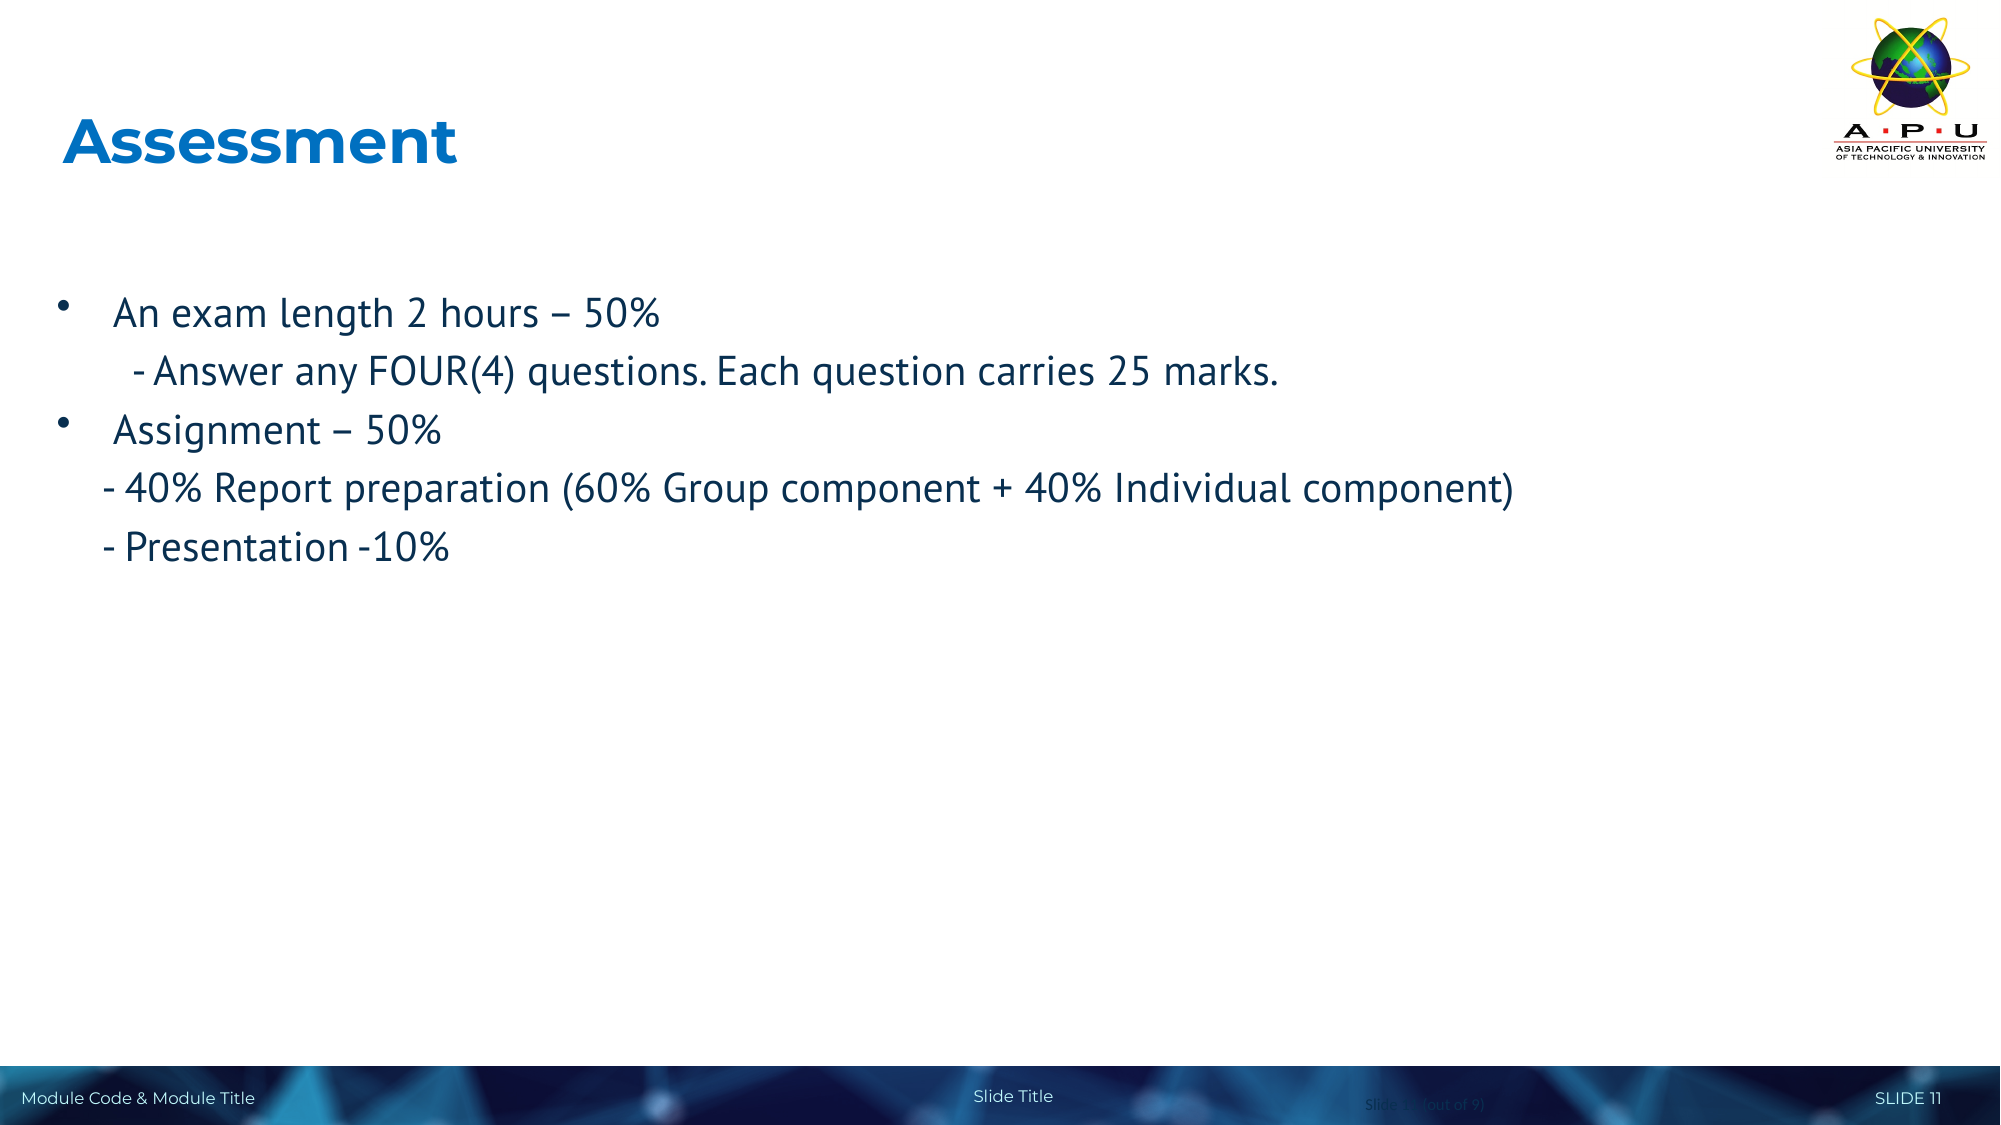

# Assessment
An exam length 2 hours – 50%
- Answer any FOUR(4) questions. Each question carries 25 marks.
Assignment – 50%
    - 40% Report preparation (60% Group component + 40% Individual component)
    - Presentation -10%

Slide 11 (out of 9)